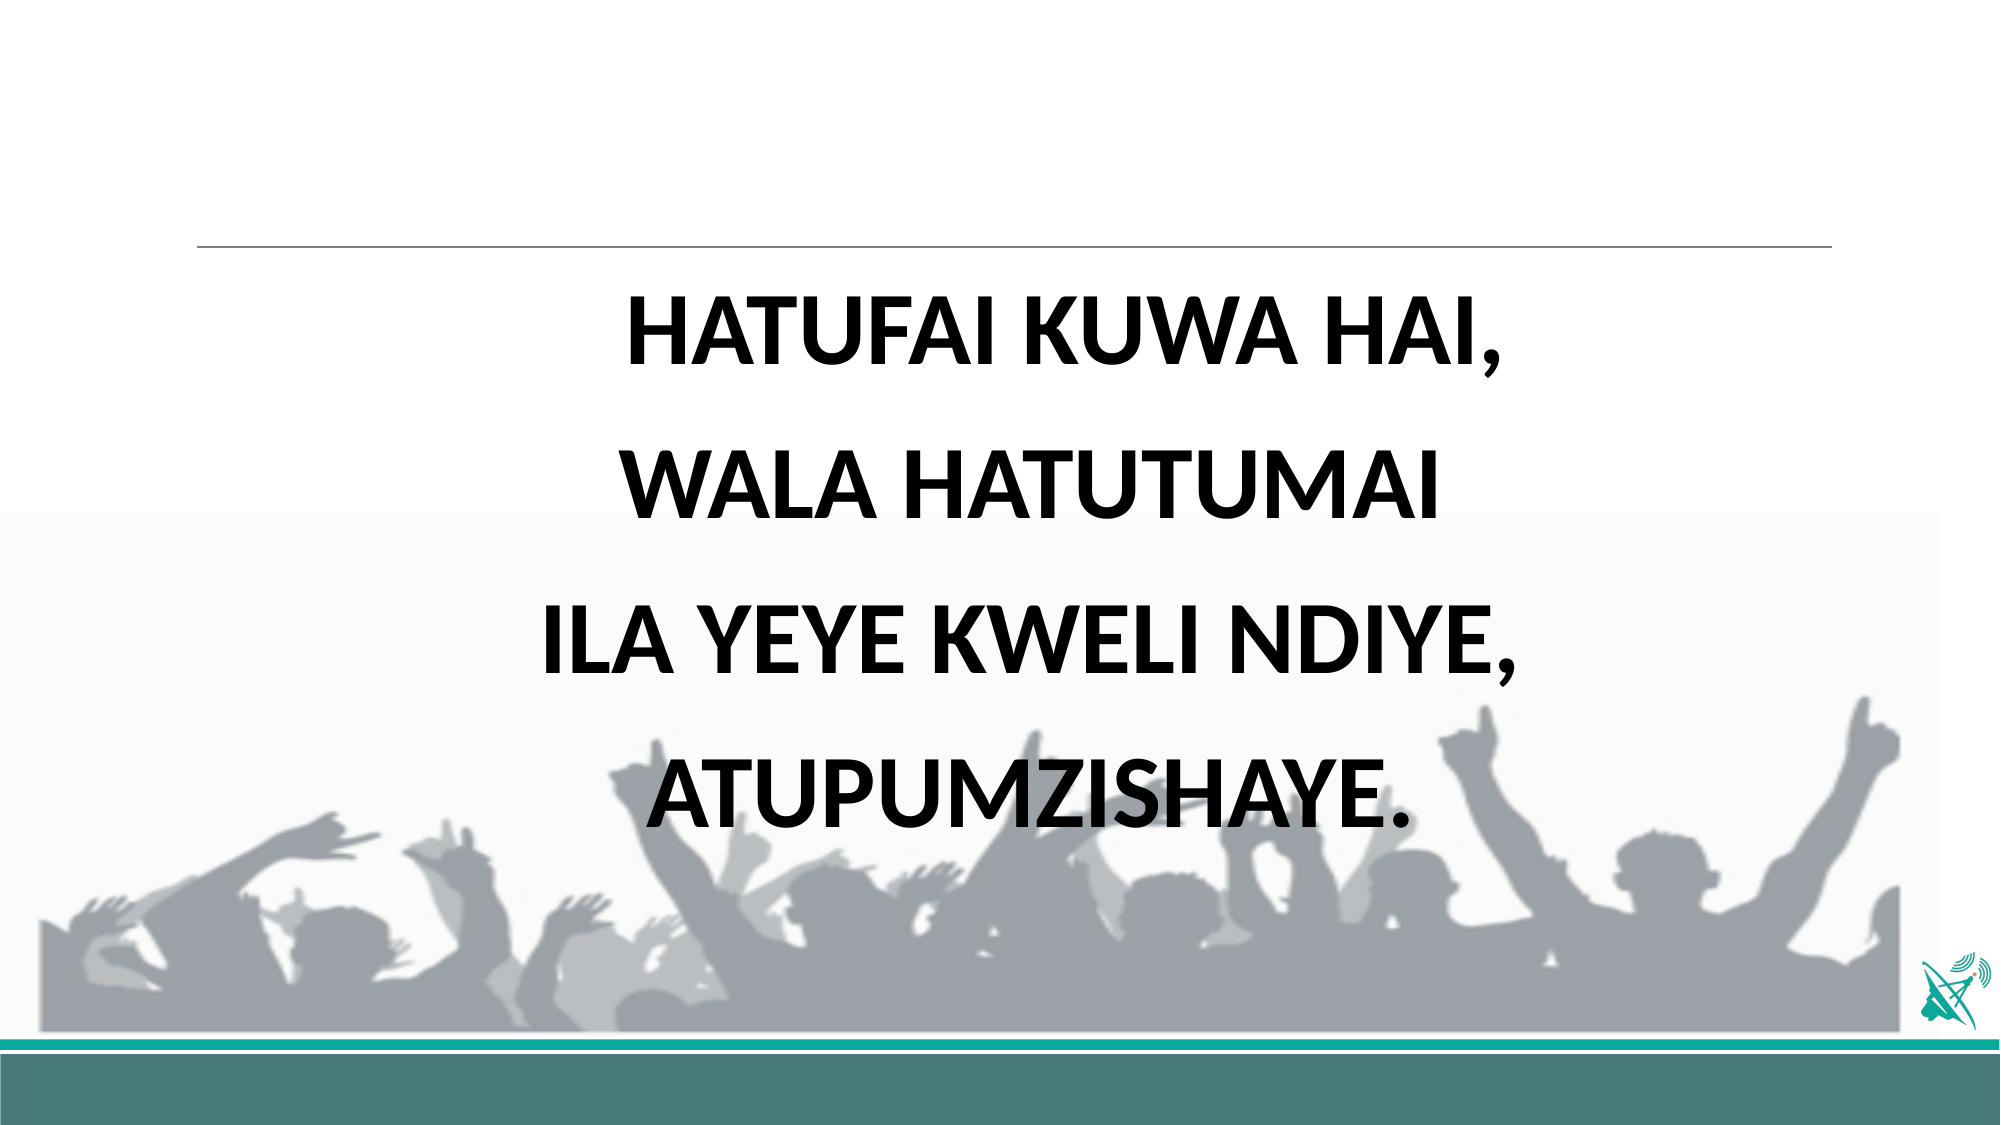

HATUFAI KUWA HAI,
WALA HATUTUMAI
ILA YEYE KWELI NDIYE,
ATUPUMZISHAYE.